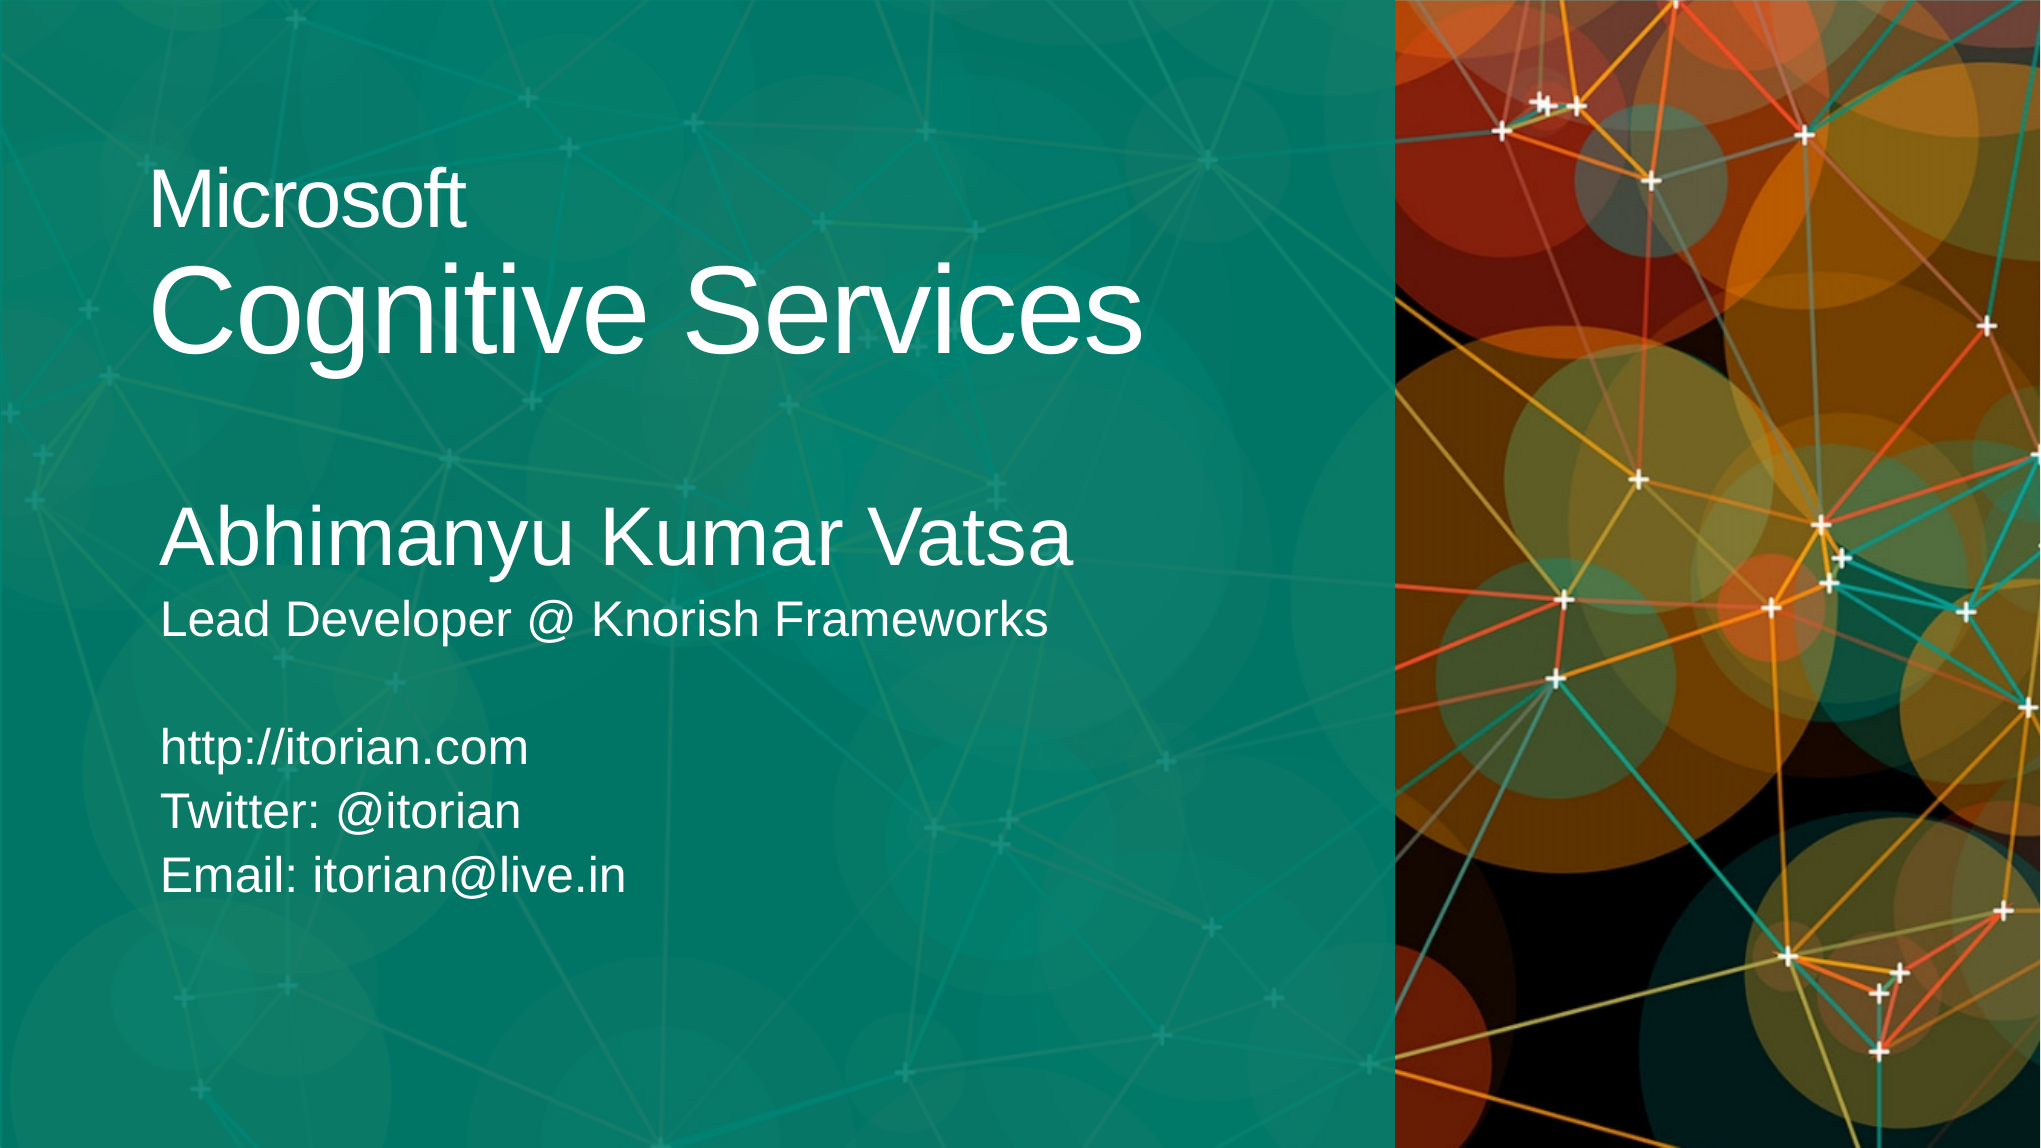

Microsoft
Cognitive Services
Abhimanyu Kumar Vatsa
Lead Developer @ Knorish Frameworks

http://itorian.com
Twitter: @itorian
Email: itorian@live.in